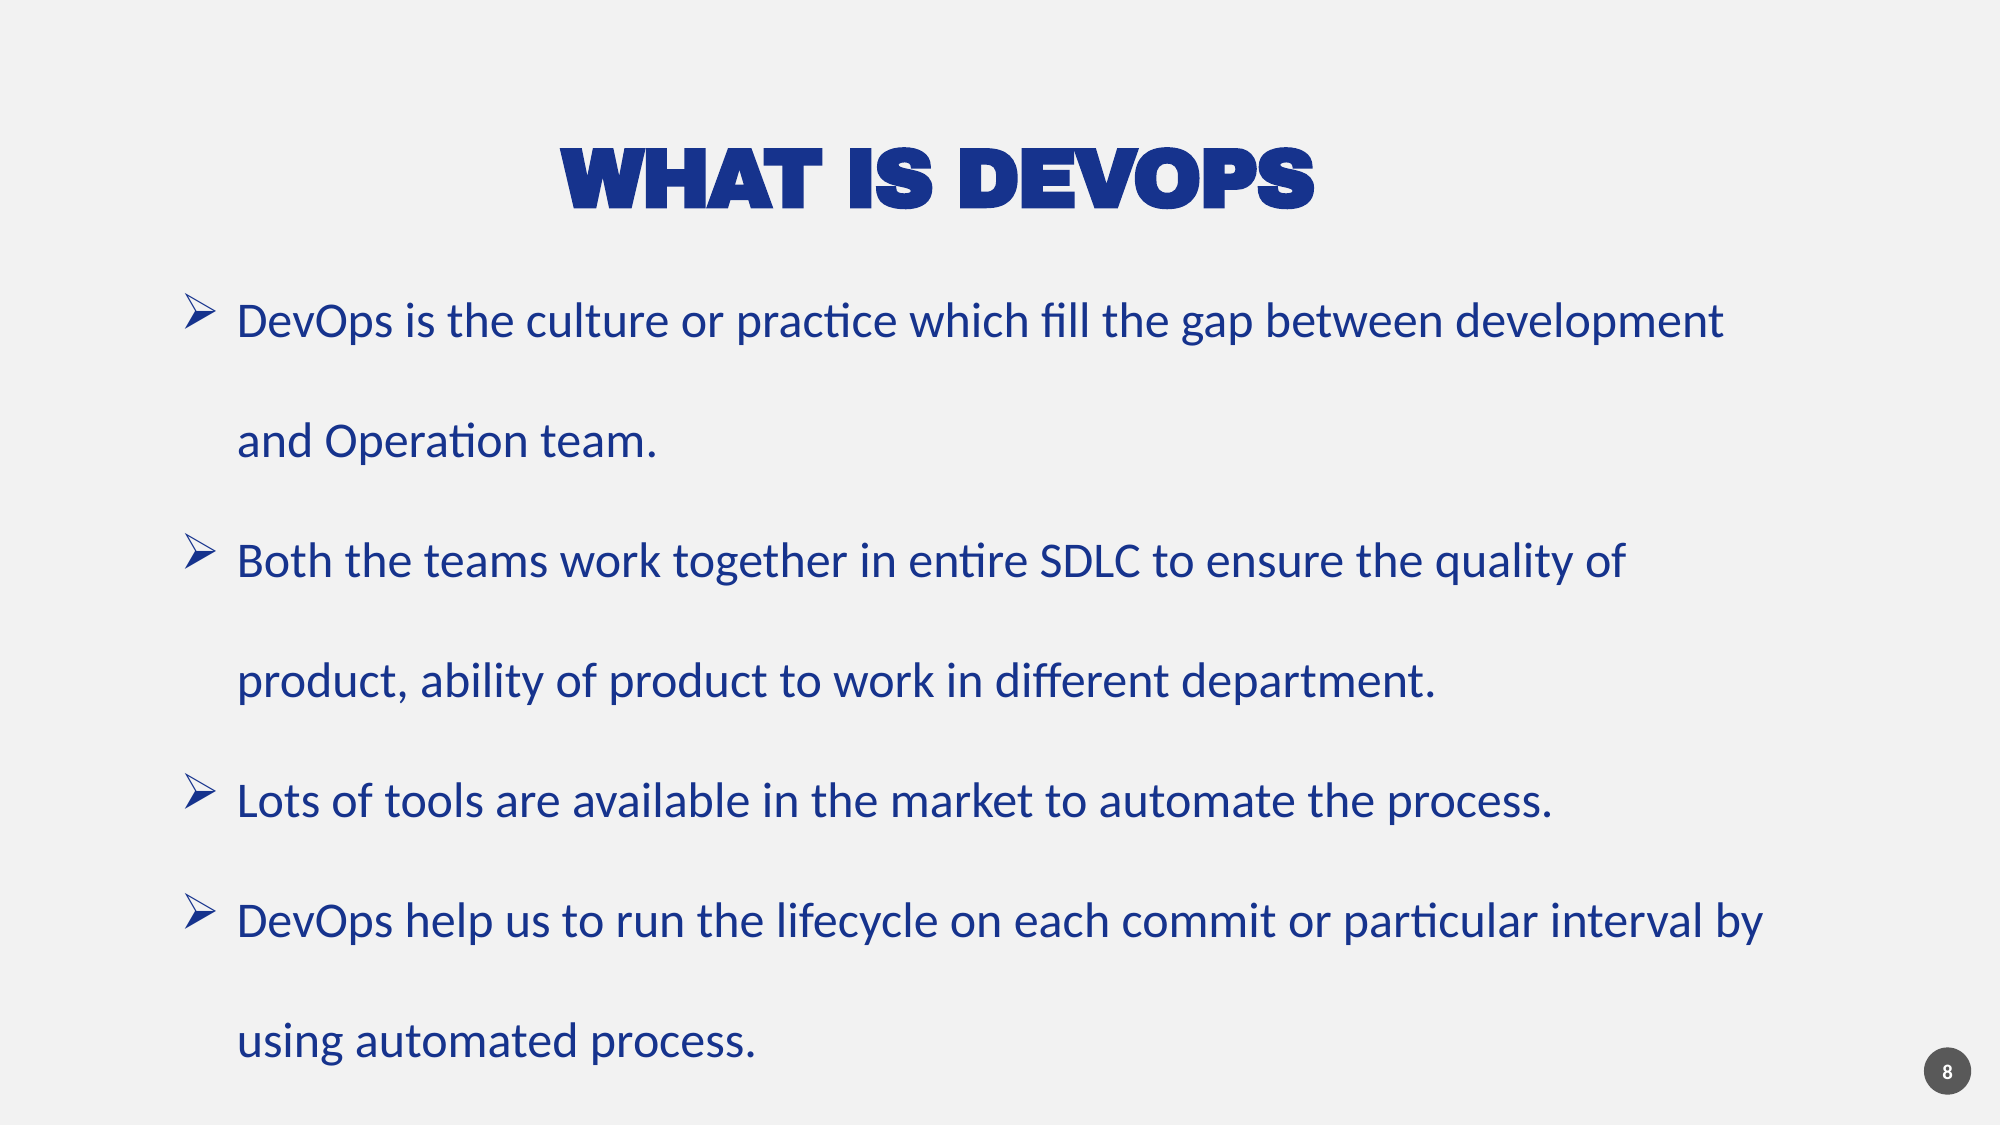

WHAT IS DEVOPS
DevOps is the culture or practice which fill the gap between development and Operation team.
Both the teams work together in entire SDLC to ensure the quality of product, ability of product to work in different department.
Lots of tools are available in the market to automate the process.
DevOps help us to run the lifecycle on each commit or particular interval by using automated process.
8